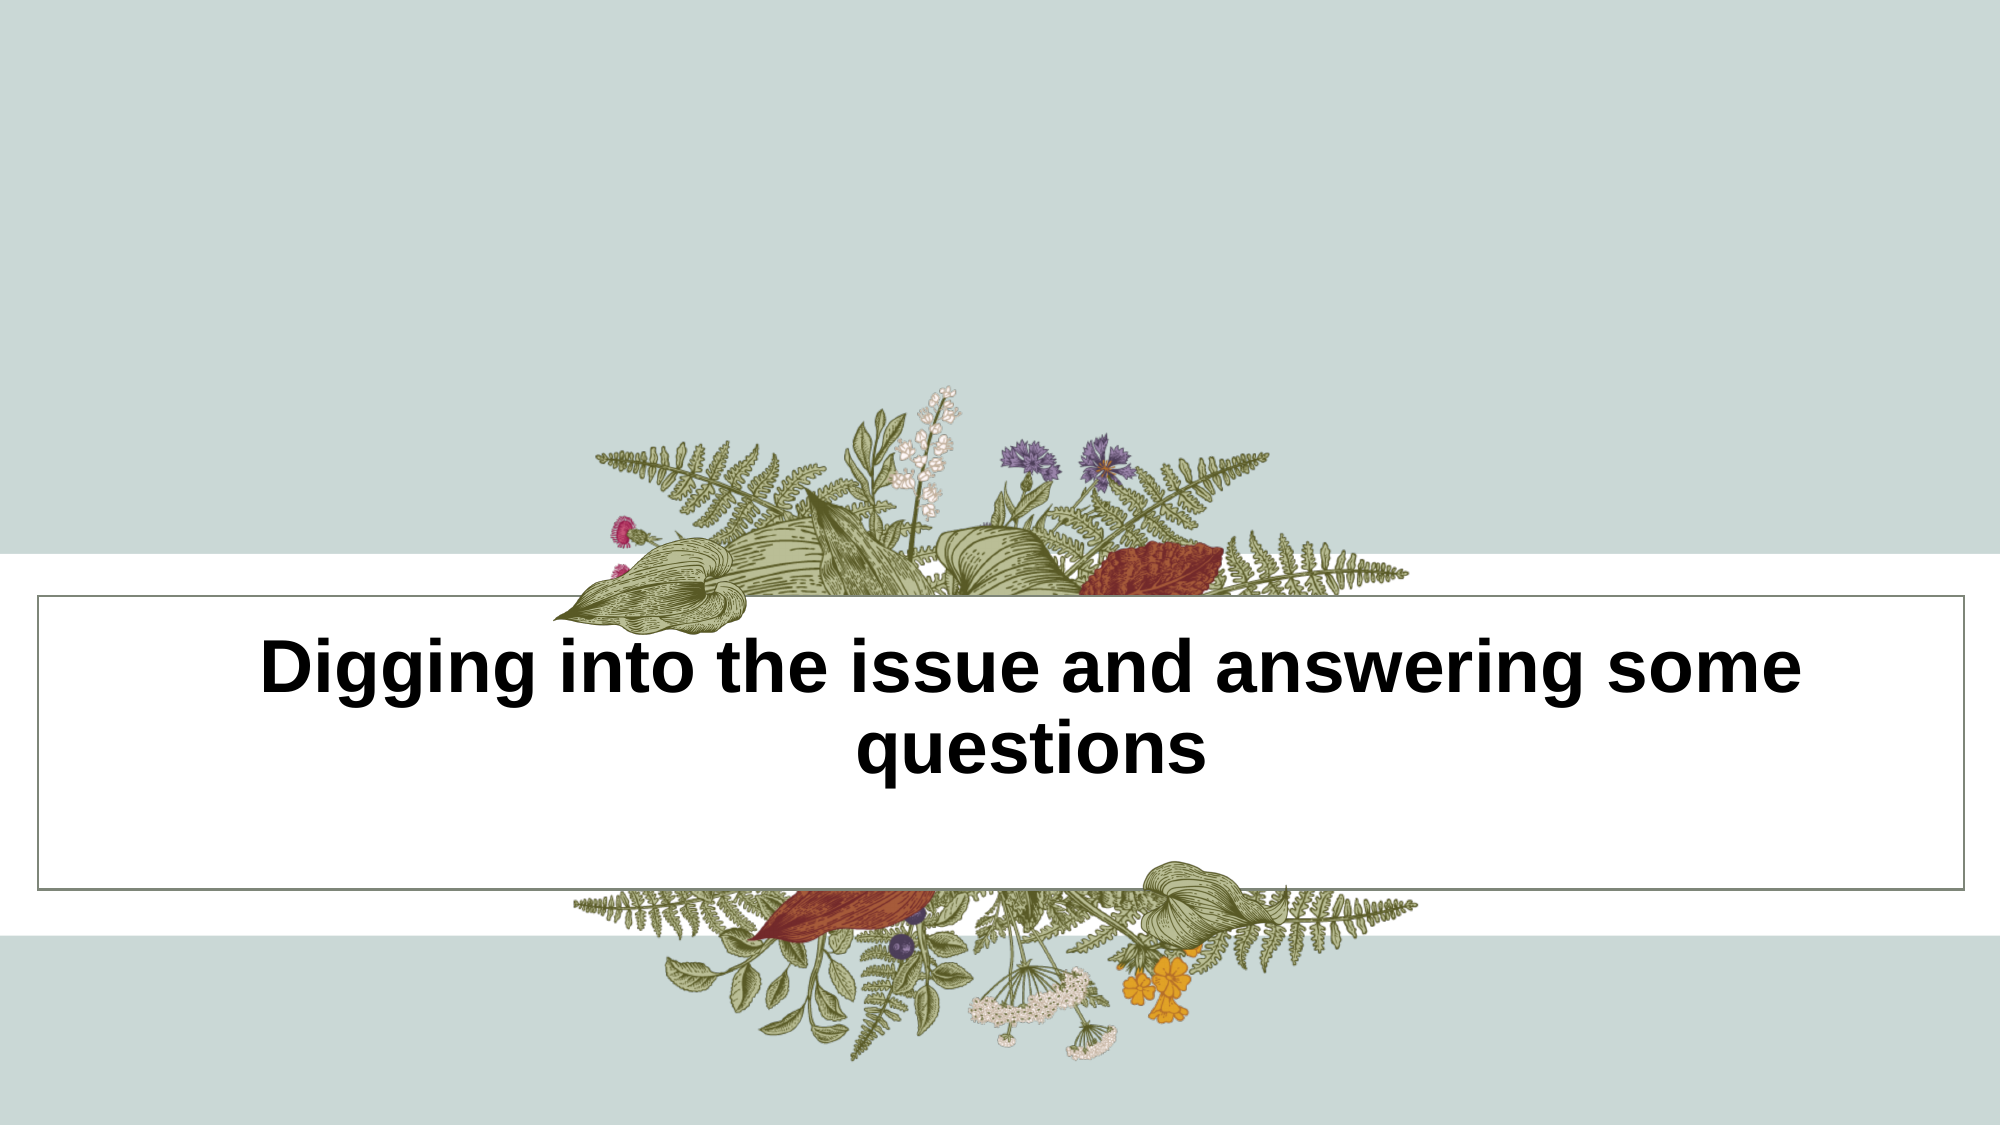

# Digging into the issue and answering some questions